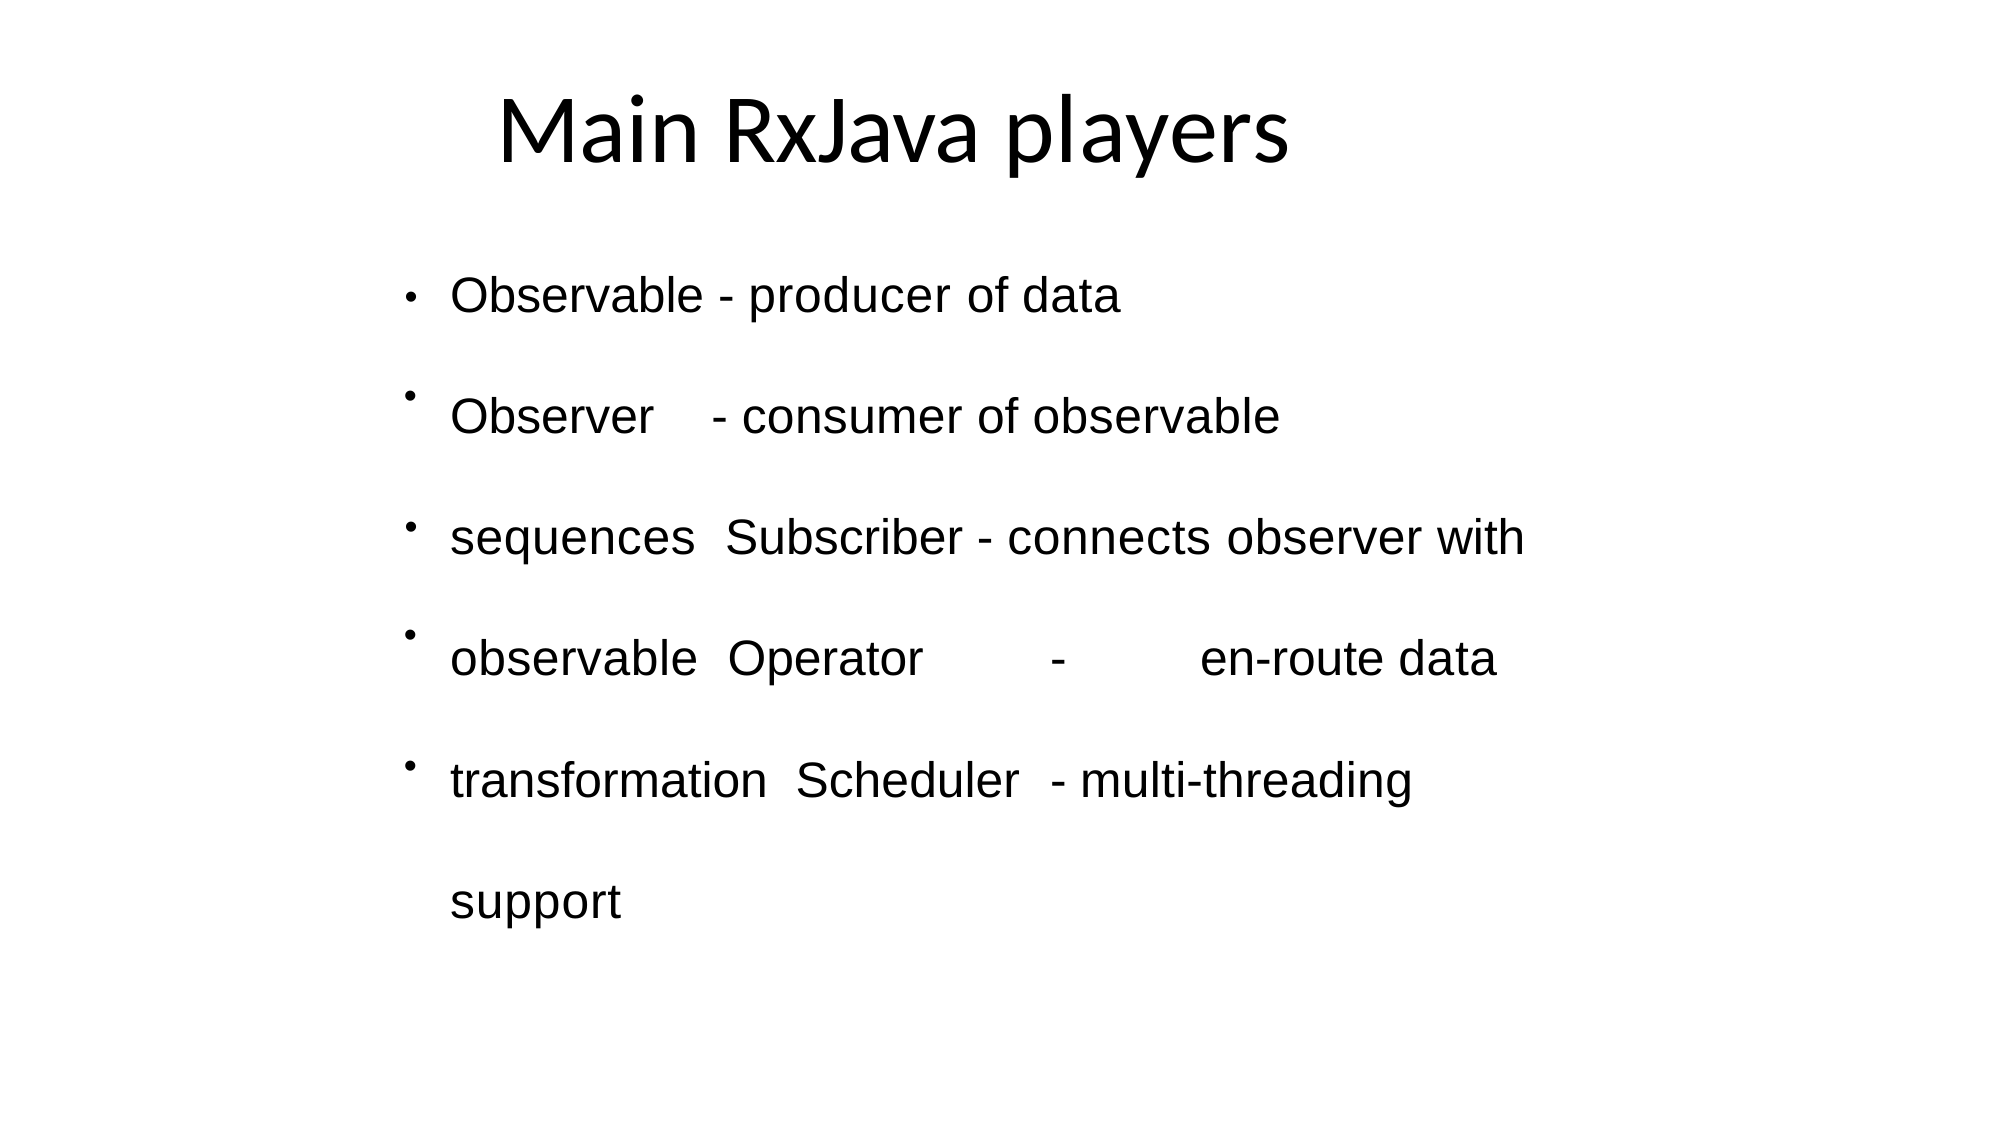

# Main RxJava players
Observable - producer of data
Observer		- consumer of observable sequences  Subscriber - connects observer with observable  Operator	-	en-route data transformation  Scheduler	- multi-threading support
•
•
•
•
•